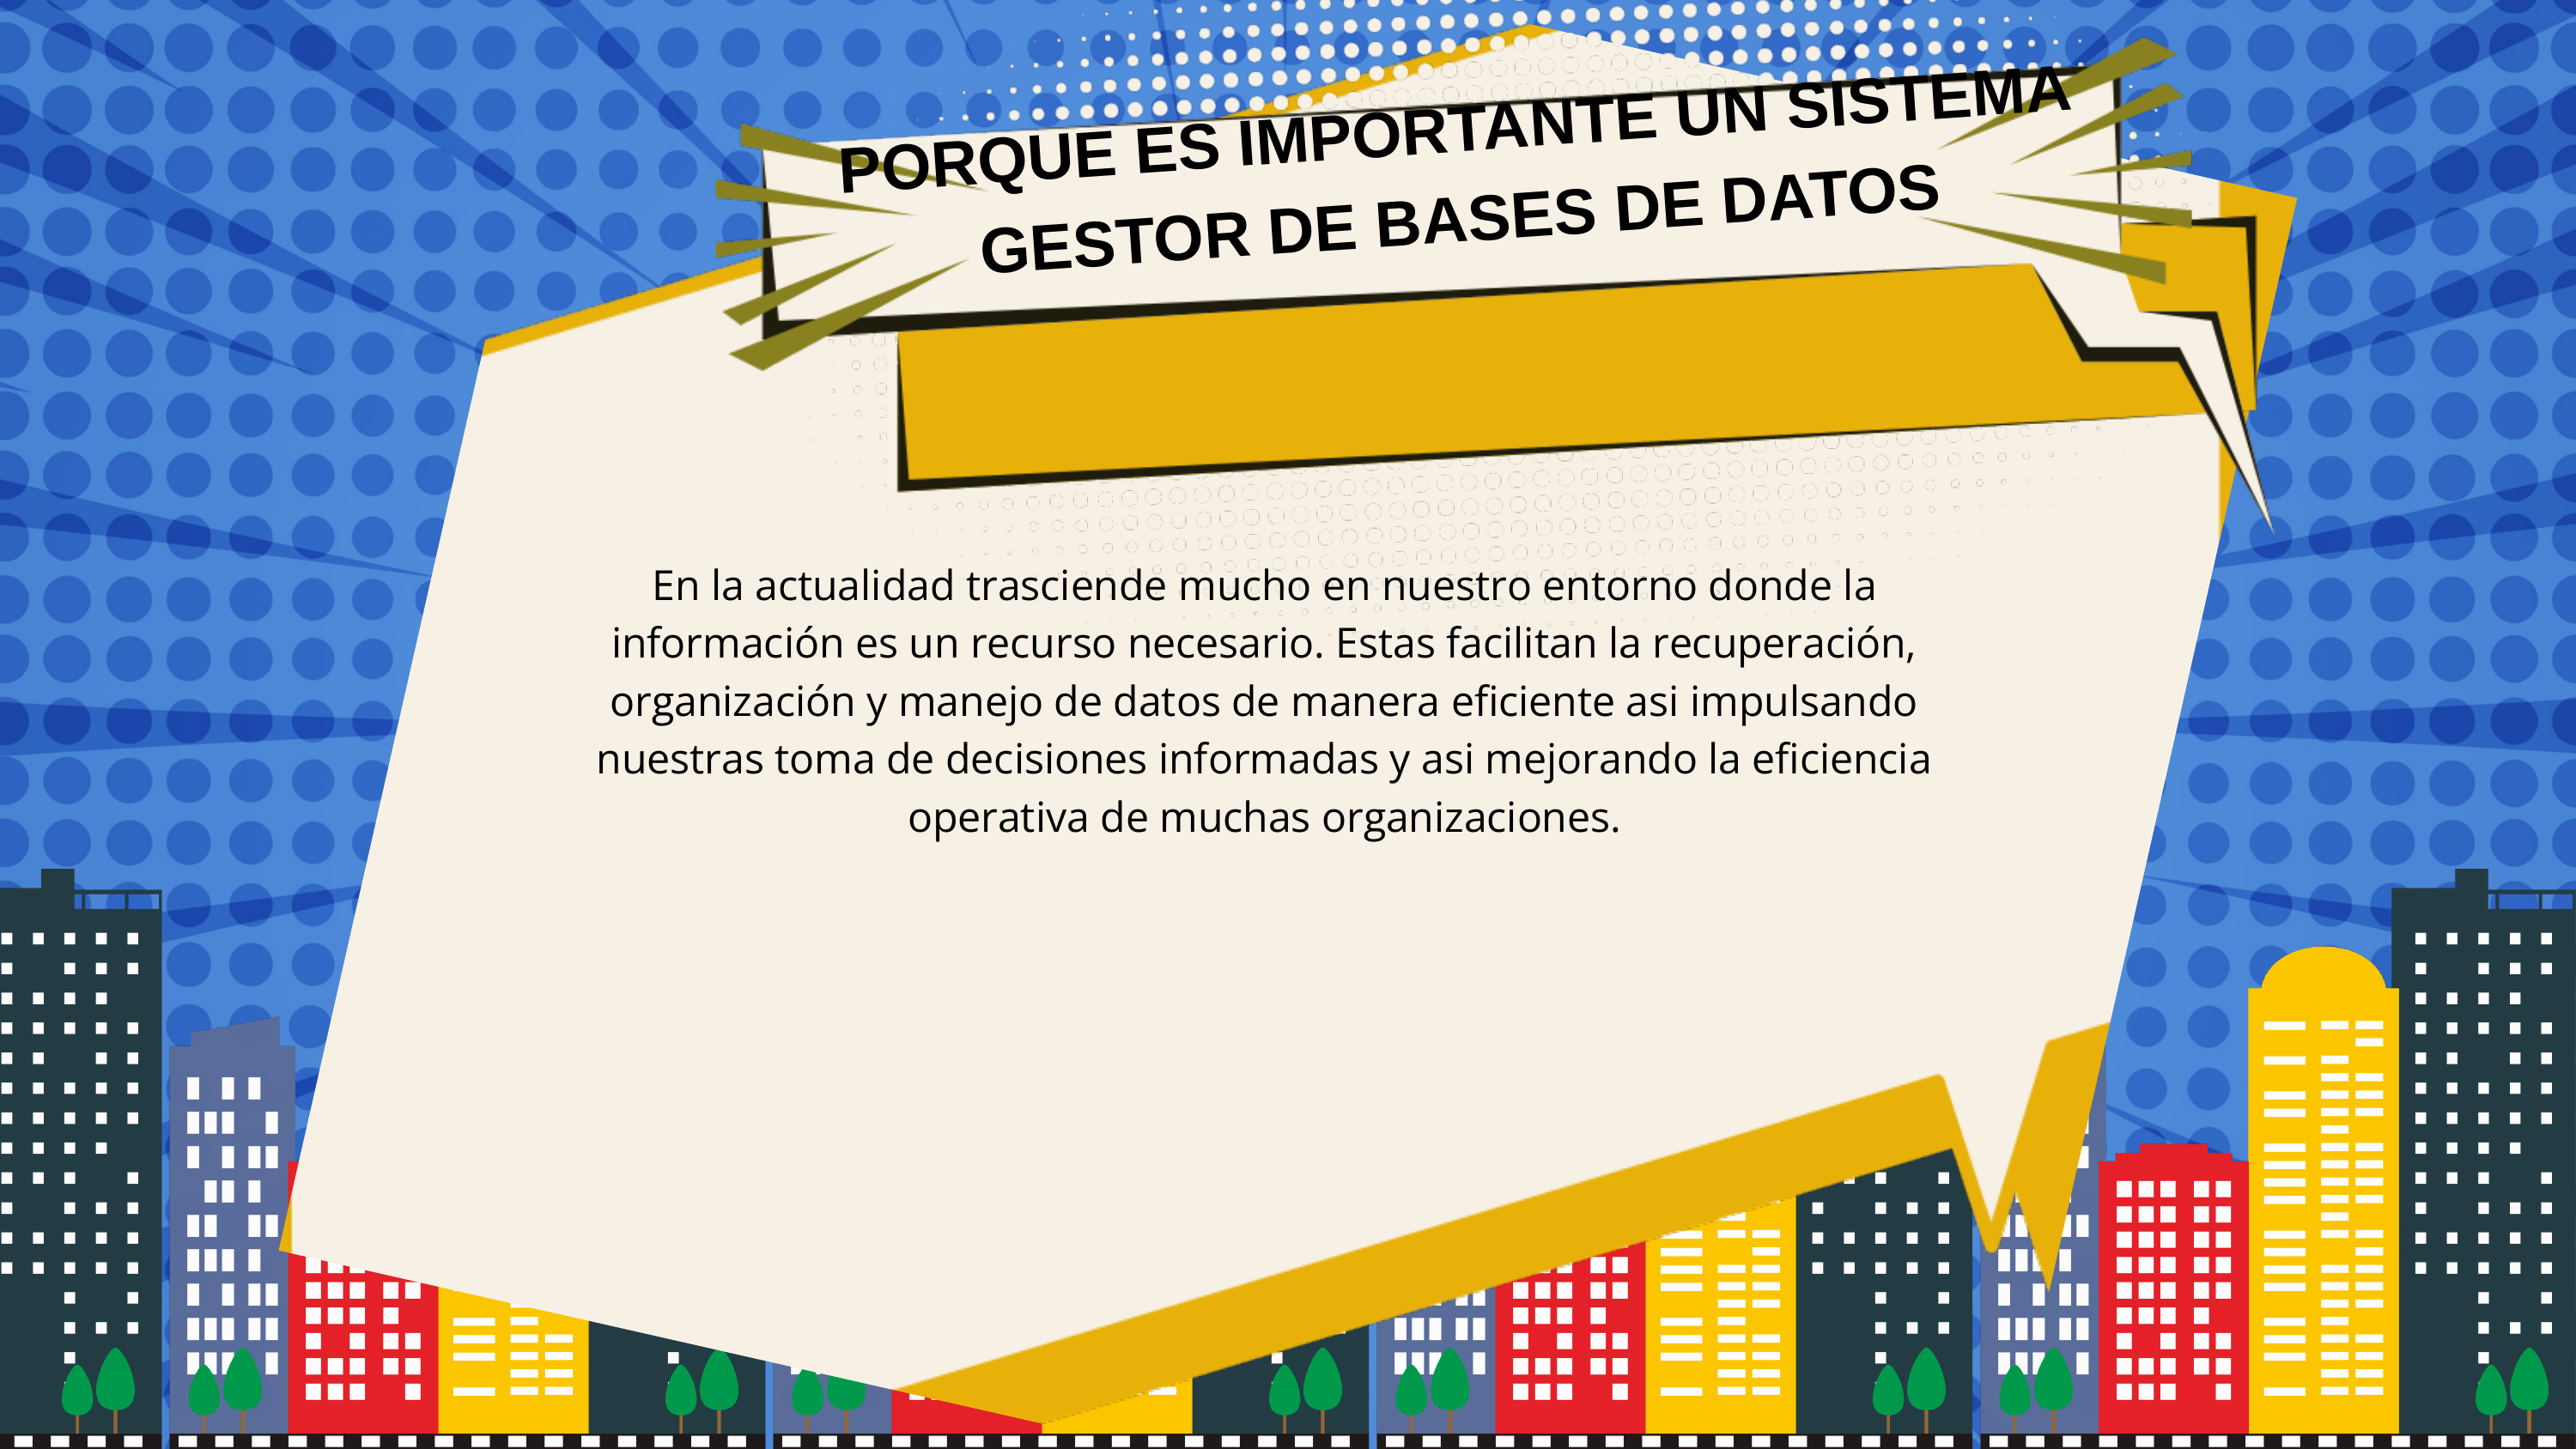

PORQUE ES IMPORTANTE UN SISTEMA GESTOR DE BASES DE DATOS
En la actualidad trasciende mucho en nuestro entorno donde la información es un recurso necesario. Estas facilitan la recuperación, organización y manejo de datos de manera eficiente asi impulsando nuestras toma de decisiones informadas y asi mejorando la eficiencia operativa de muchas organizaciones.